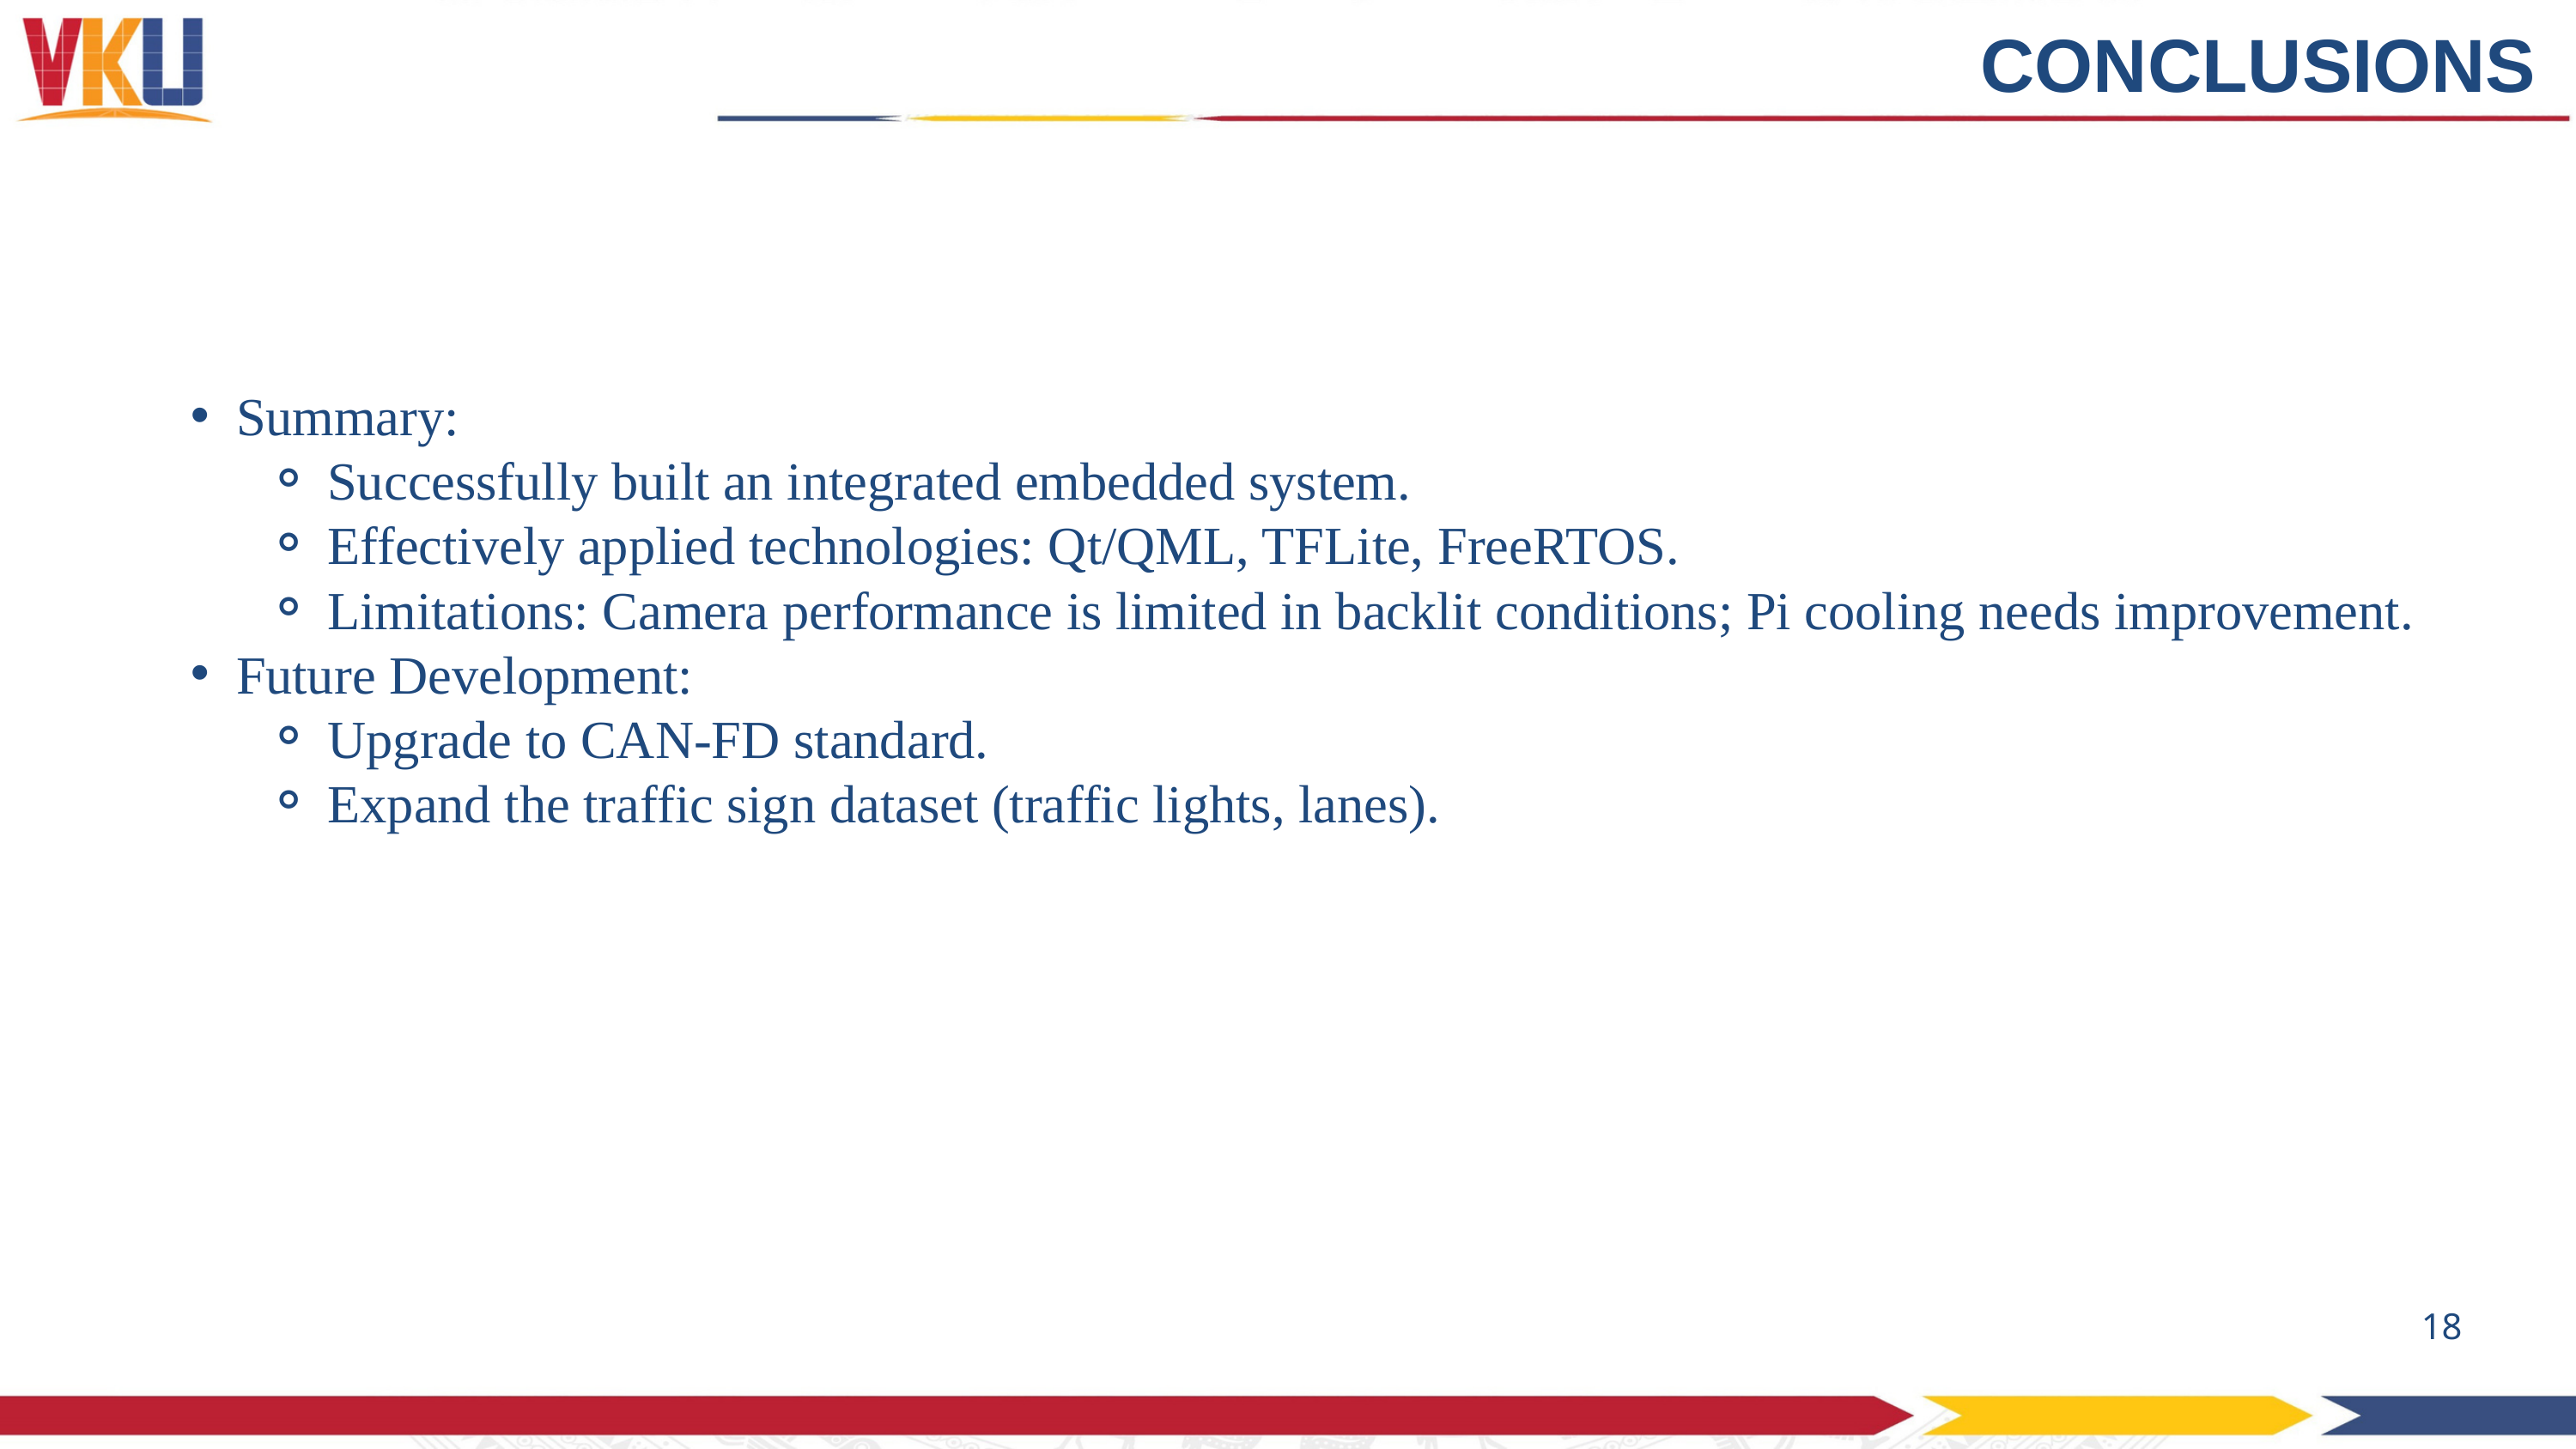

CONCLUSIONS
Summary:
Successfully built an integrated embedded system.
Effectively applied technologies: Qt/QML, TFLite, FreeRTOS.
Limitations: Camera performance is limited in backlit conditions; Pi cooling needs improvement.
Future Development:
Upgrade to CAN-FD standard.
Expand the traffic sign dataset (traffic lights, lanes).
18